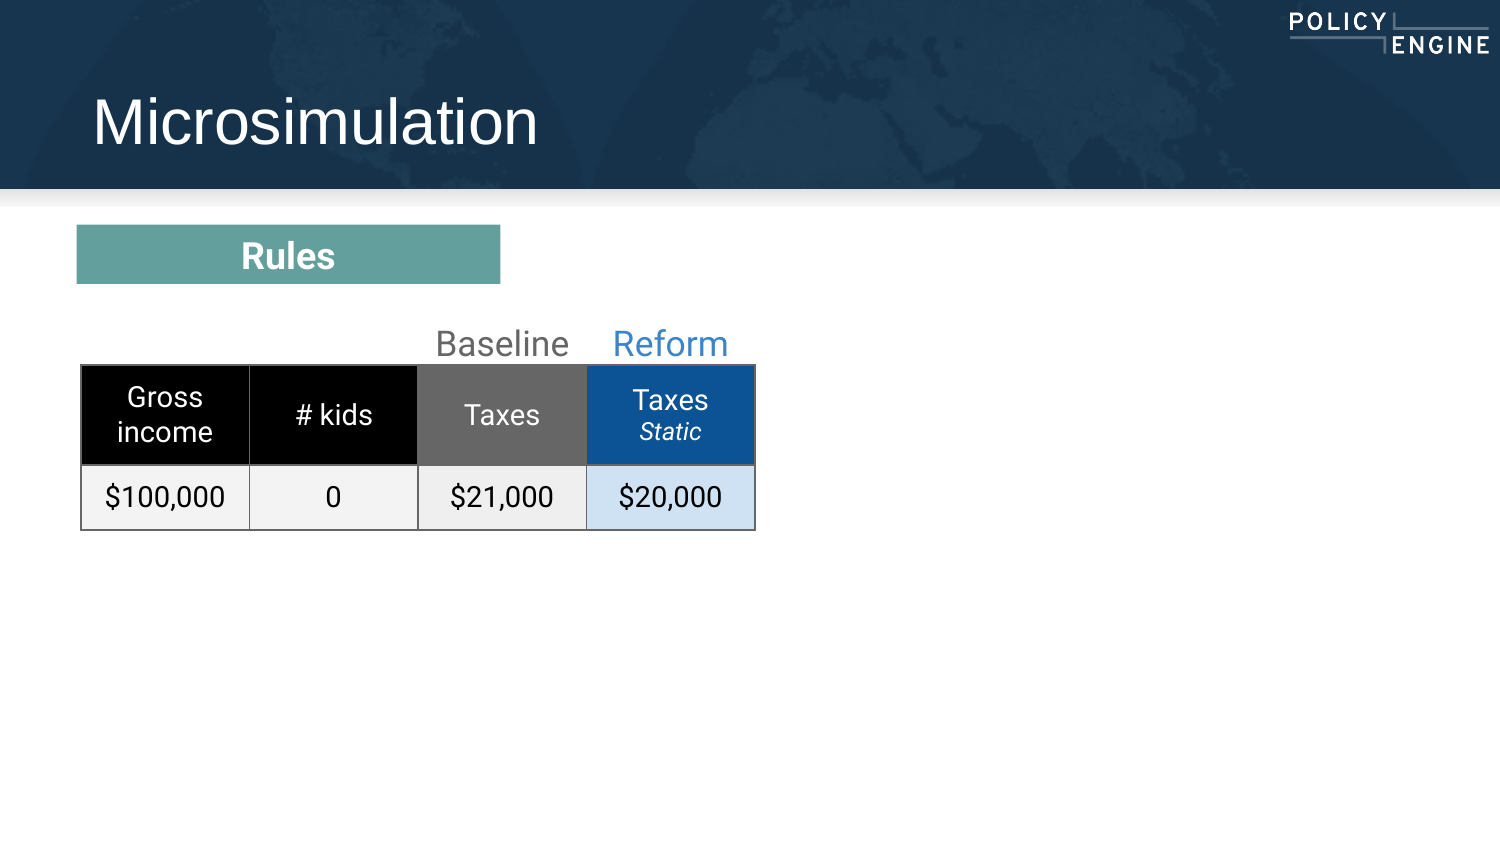

# Microsimulation
Rules
Baseline
Reform
| Gross income | # kids | Taxes | Taxes Static |
| --- | --- | --- | --- |
| $100,000 | 0 | $21,000 | $20,000 |